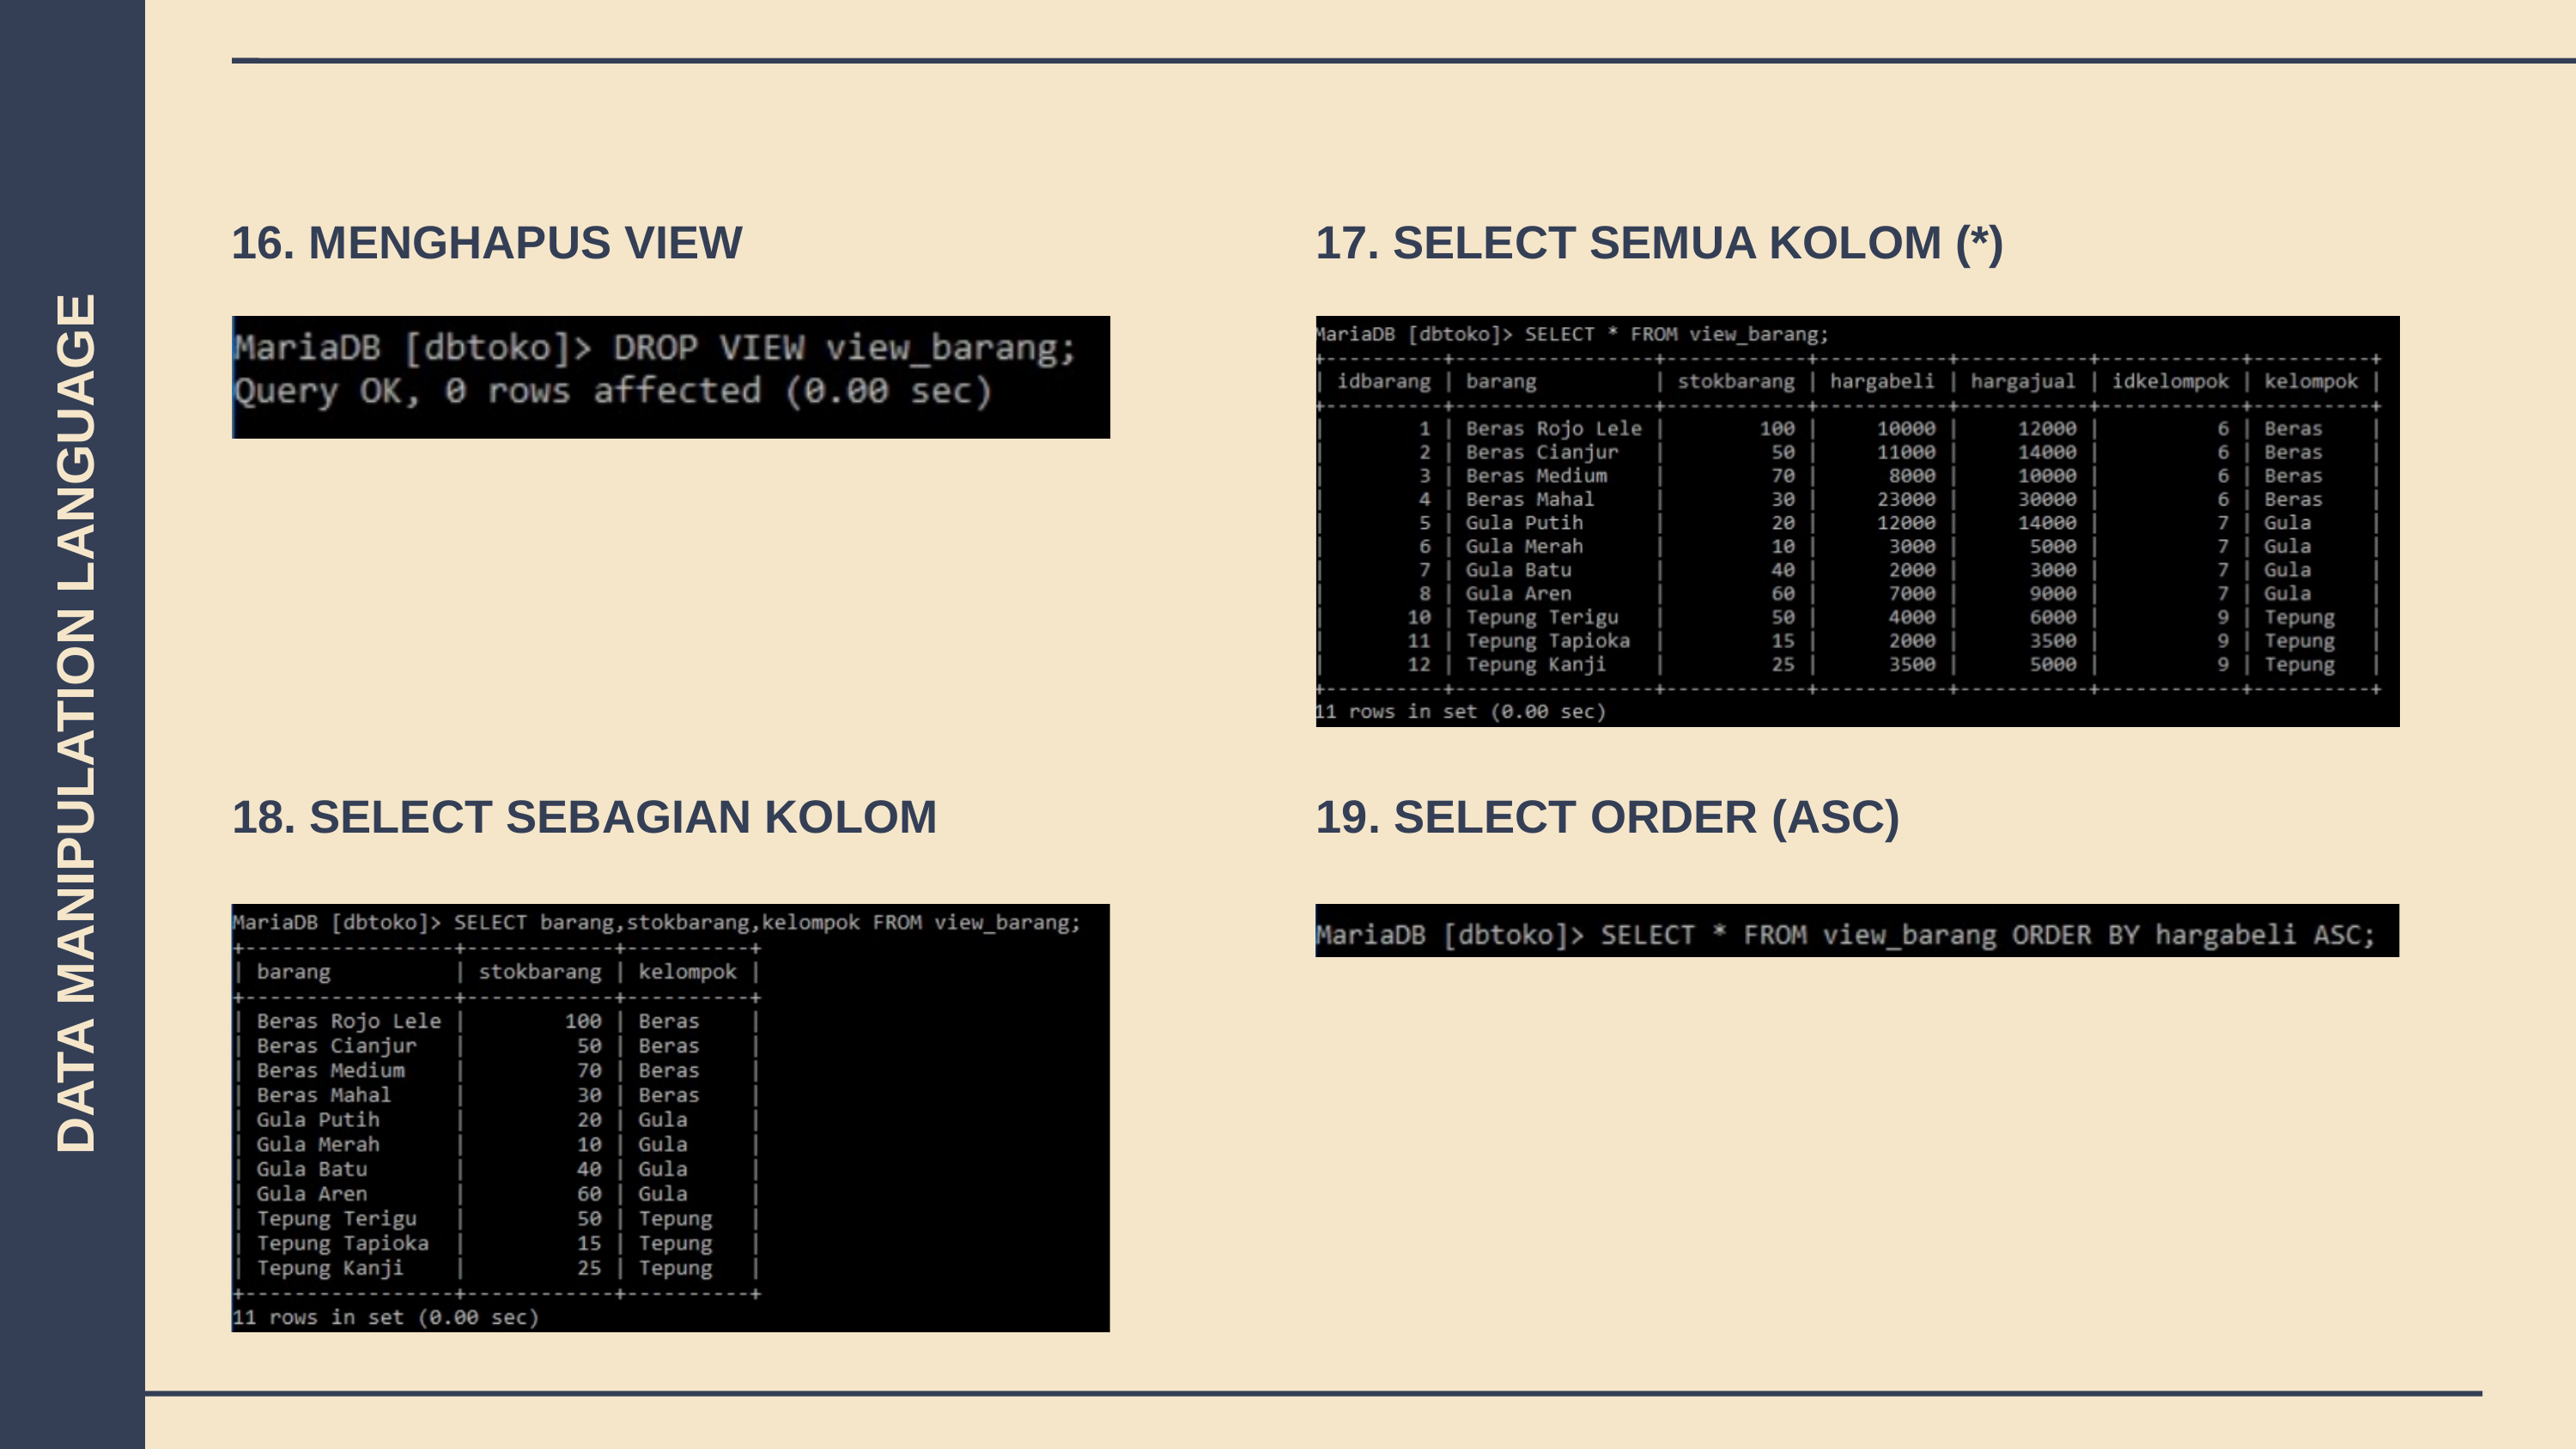

16. MENGHAPUS VIEW
17. SELECT SEMUA KOLOM (*)

DATA MANIPULATION LANGUAGE
18. SELECT SEBAGIAN KOLOM
19. SELECT ORDER (ASC)